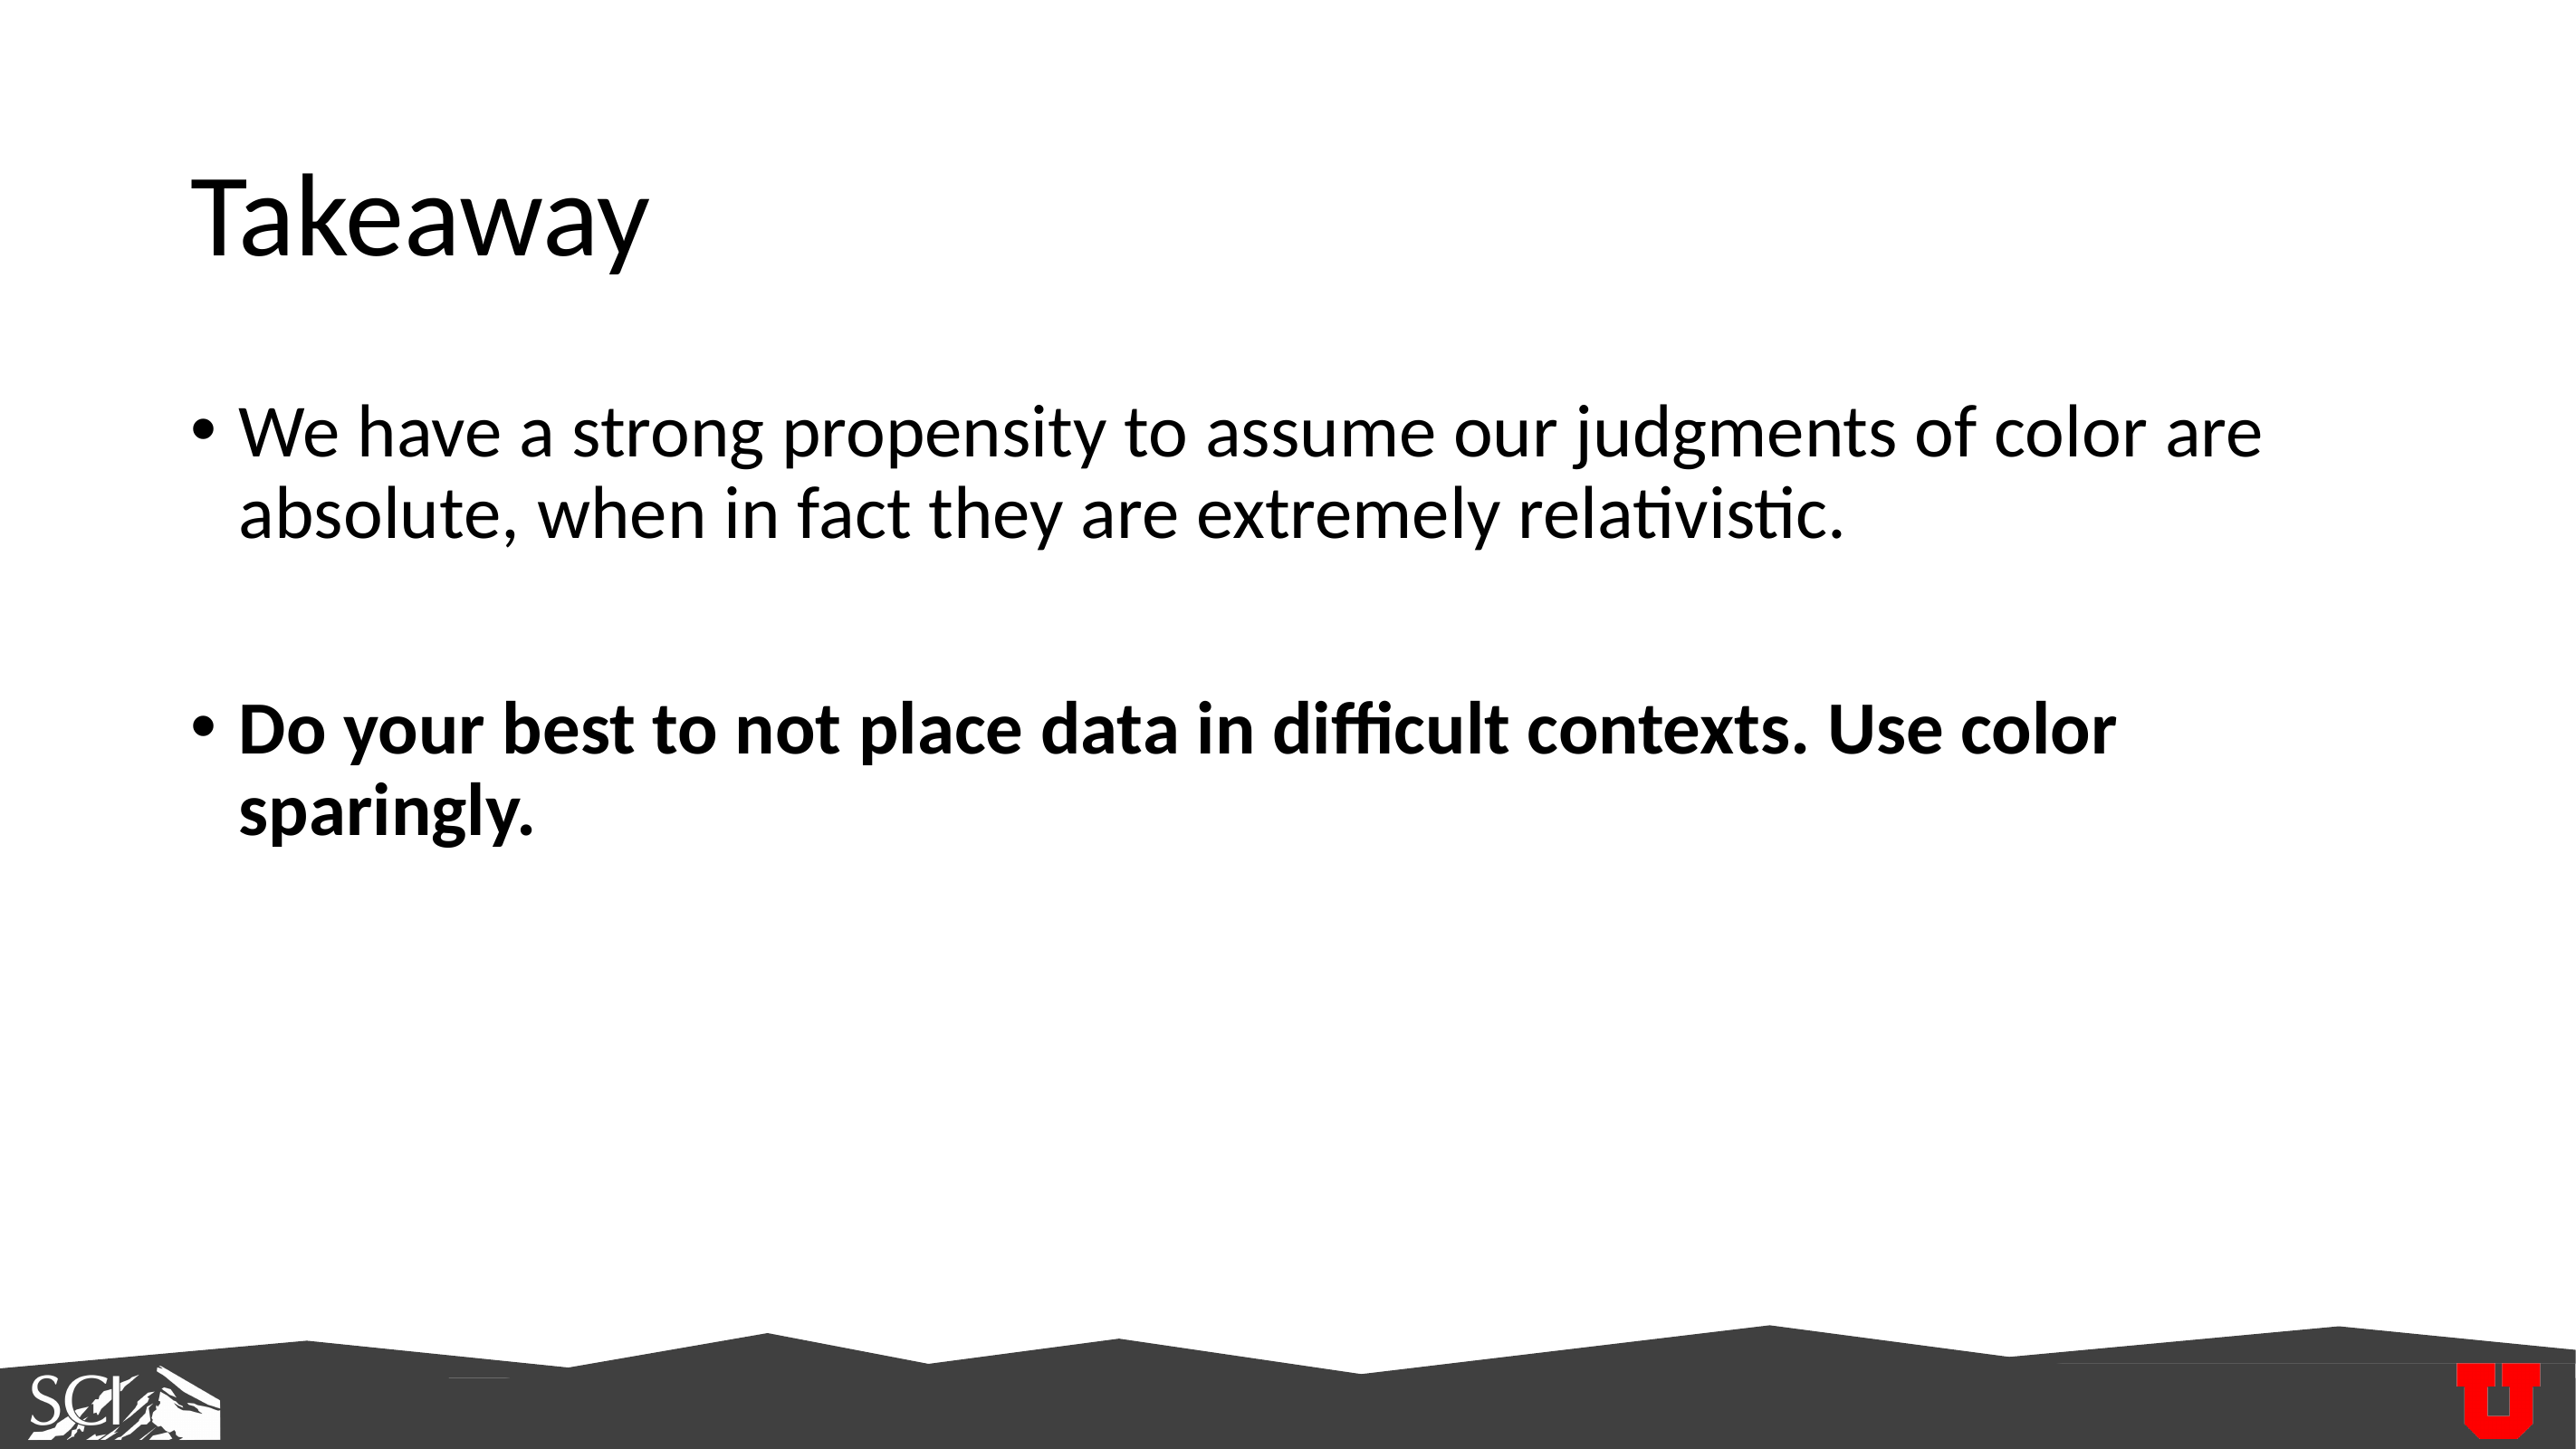

# Takeaway
We have a strong propensity to assume our judgments of color are absolute, when in fact they are extremely relativistic.

Do your best to not place data in difficult contexts. Use color sparingly.